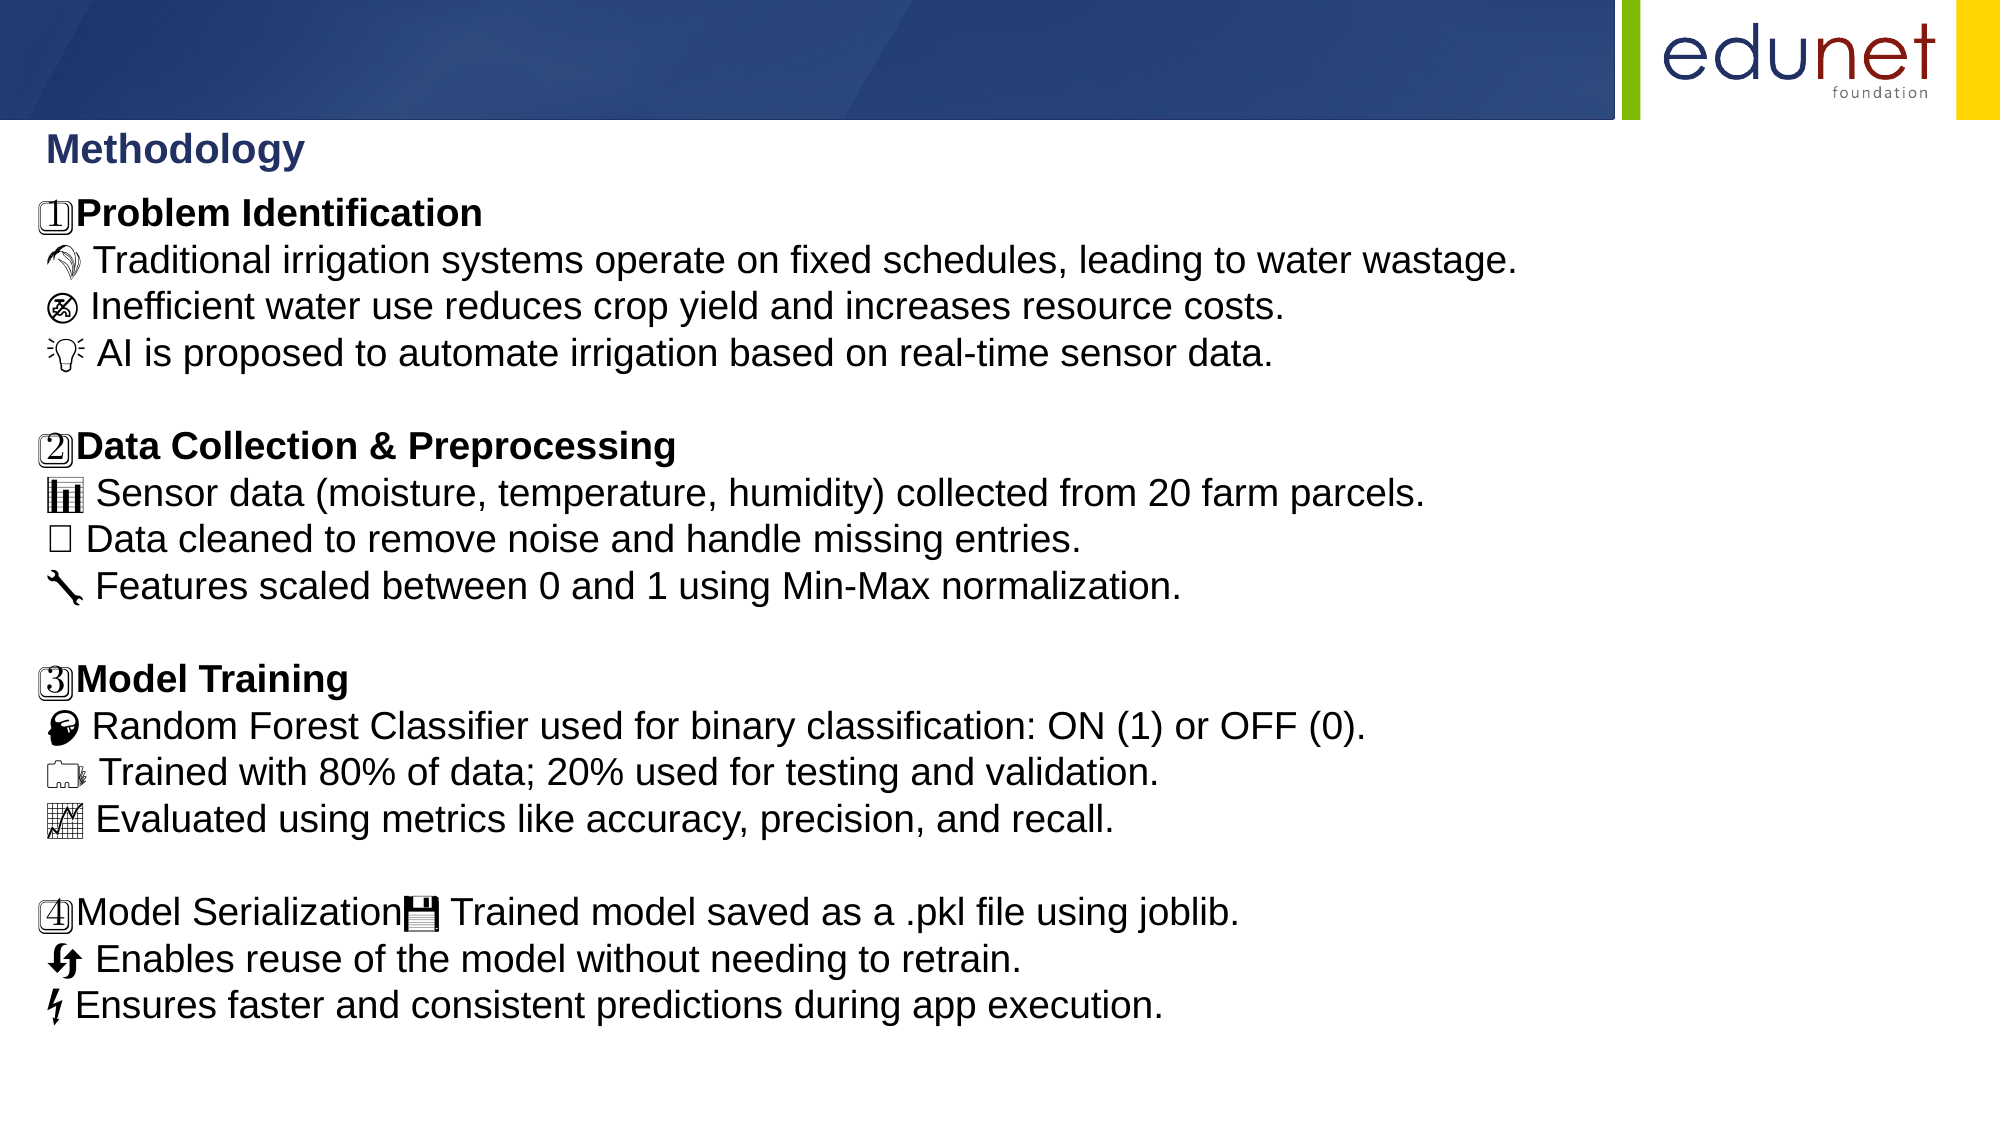

Methodology
1️⃣ Problem Identification
🌾 Traditional irrigation systems operate on fixed schedules, leading to water wastage.
🚱 Inefficient water use reduces crop yield and increases resource costs.
💡 AI is proposed to automate irrigation based on real-time sensor data.

2️⃣ Data Collection & Preprocessing
📊 Sensor data (moisture, temperature, humidity) collected from 20 farm parcels.
🧹 Data cleaned to remove noise and handle missing entries.
🔧 Features scaled between 0 and 1 using Min-Max normalization.

3️⃣ Model Training
🧠 Random Forest Classifier used for binary classification: ON (1) or OFF (0).
🗂️ Trained with 80% of data; 20% used for testing and validation.
📈 Evaluated using metrics like accuracy, precision, and recall.

4️⃣ Model Serialization💾 Trained model saved as a .pkl file using joblib.
🔄 Enables reuse of the model without needing to retrain.
⚡ Ensures faster and consistent predictions during app execution.